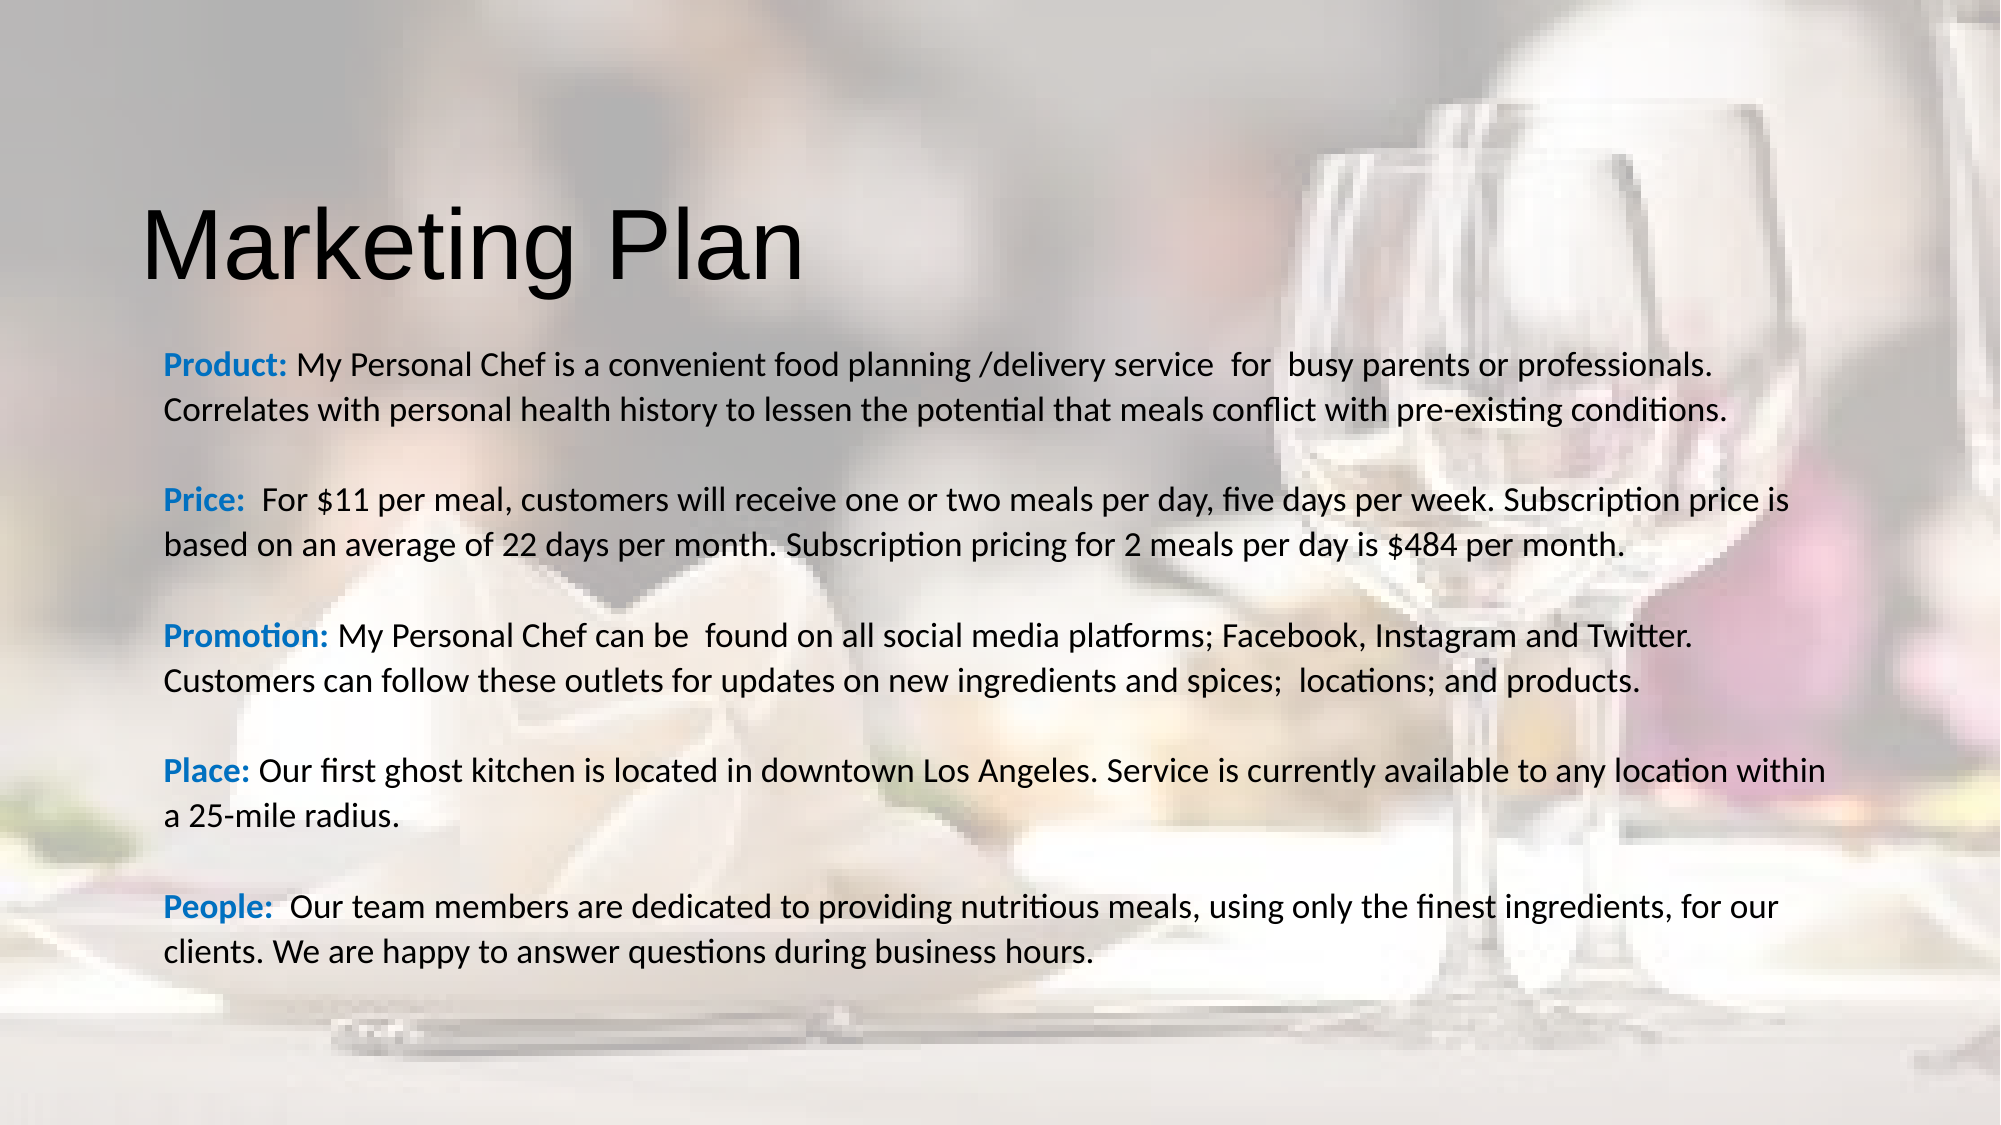

# Marketing Plan
Product: My Personal Chef is a convenient food planning /delivery service  for  busy parents or professionals. Correlates with personal health history to lessen the potential that meals conflict with pre-existing conditions.

Price:  For $11 per meal, customers will receive one or two meals per day, five days per week. Subscription price is based on an average of 22 days per month. Subscription pricing for 2 meals per day is $484 per month.

Promotion: My Personal Chef can be  found on all social media platforms; Facebook, Instagram and Twitter. Customers can follow these outlets for updates on new ingredients and spices;  locations; and products.

Place: Our first ghost kitchen is located in downtown Los Angeles. Service is currently available to any location within a 25-mile radius.

People:  Our team members are dedicated to providing nutritious meals, using only the finest ingredients, for our clients. We are happy to answer questions during business hours.